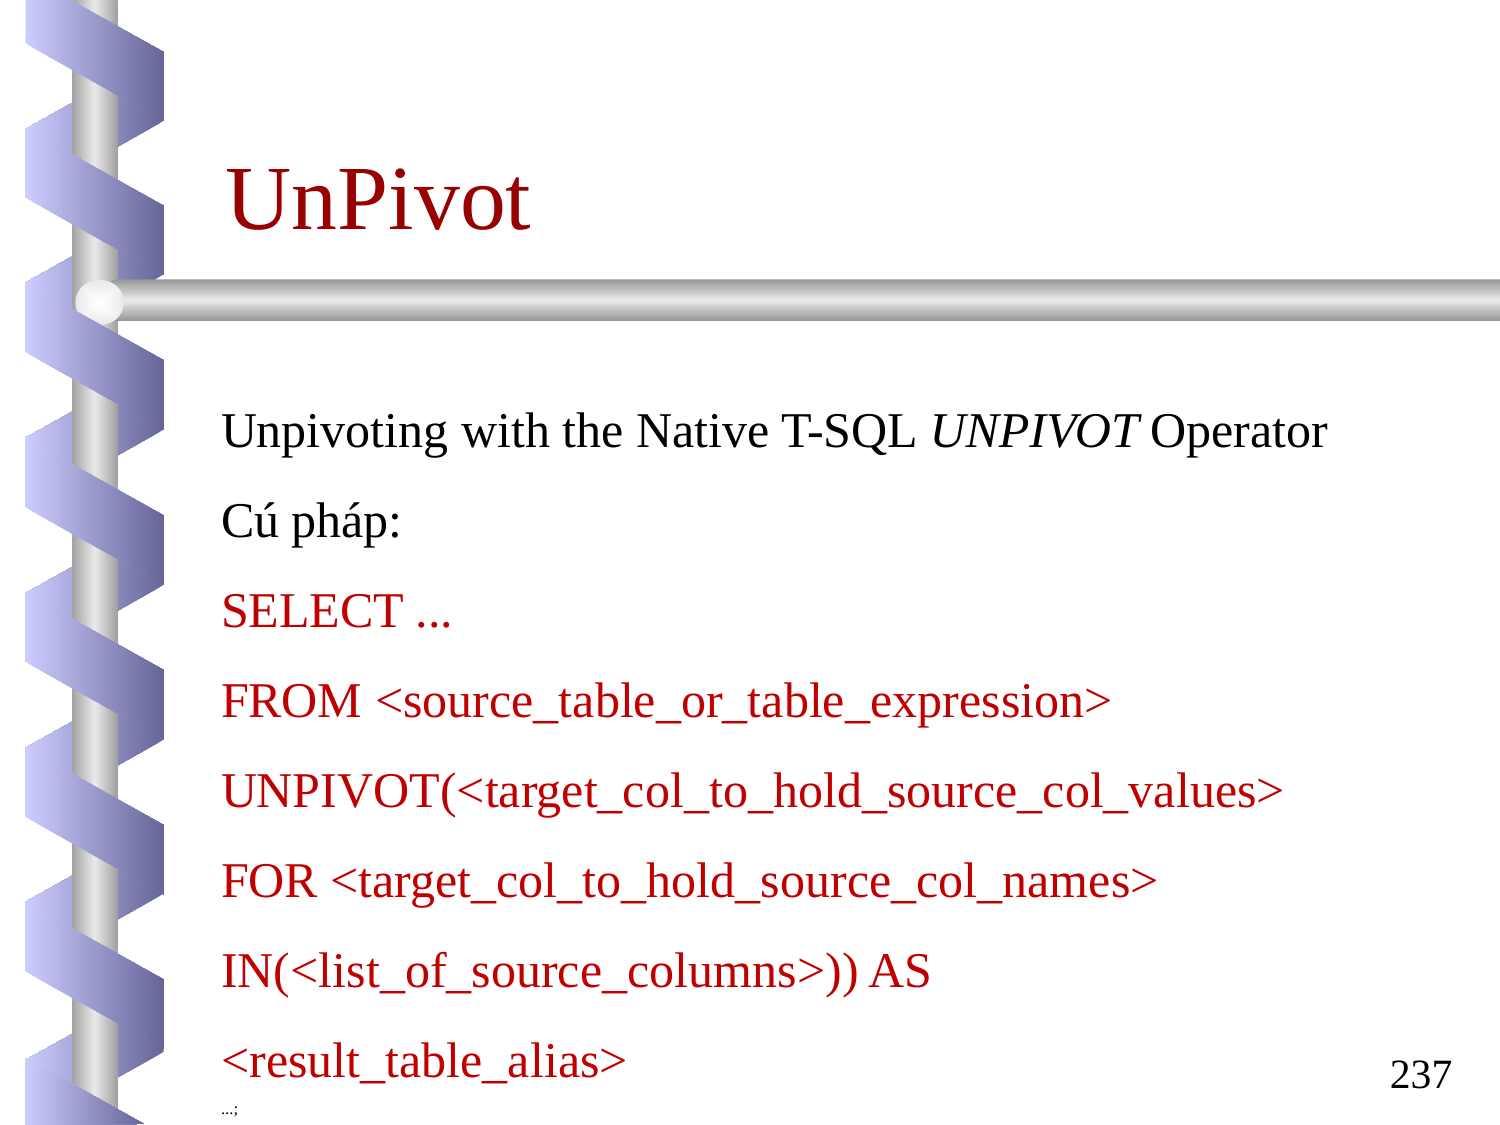

# UnPivot
Unpivoting with the Native T-SQL UNPIVOT Operator
Cú pháp:
SELECT ...
FROM <source_table_or_table_expression>
UNPIVOT(<target_col_to_hold_source_col_values>
FOR <target_col_to_hold_source_col_names> IN(<list_of_source_columns>)) AS
<result_table_alias>
...;